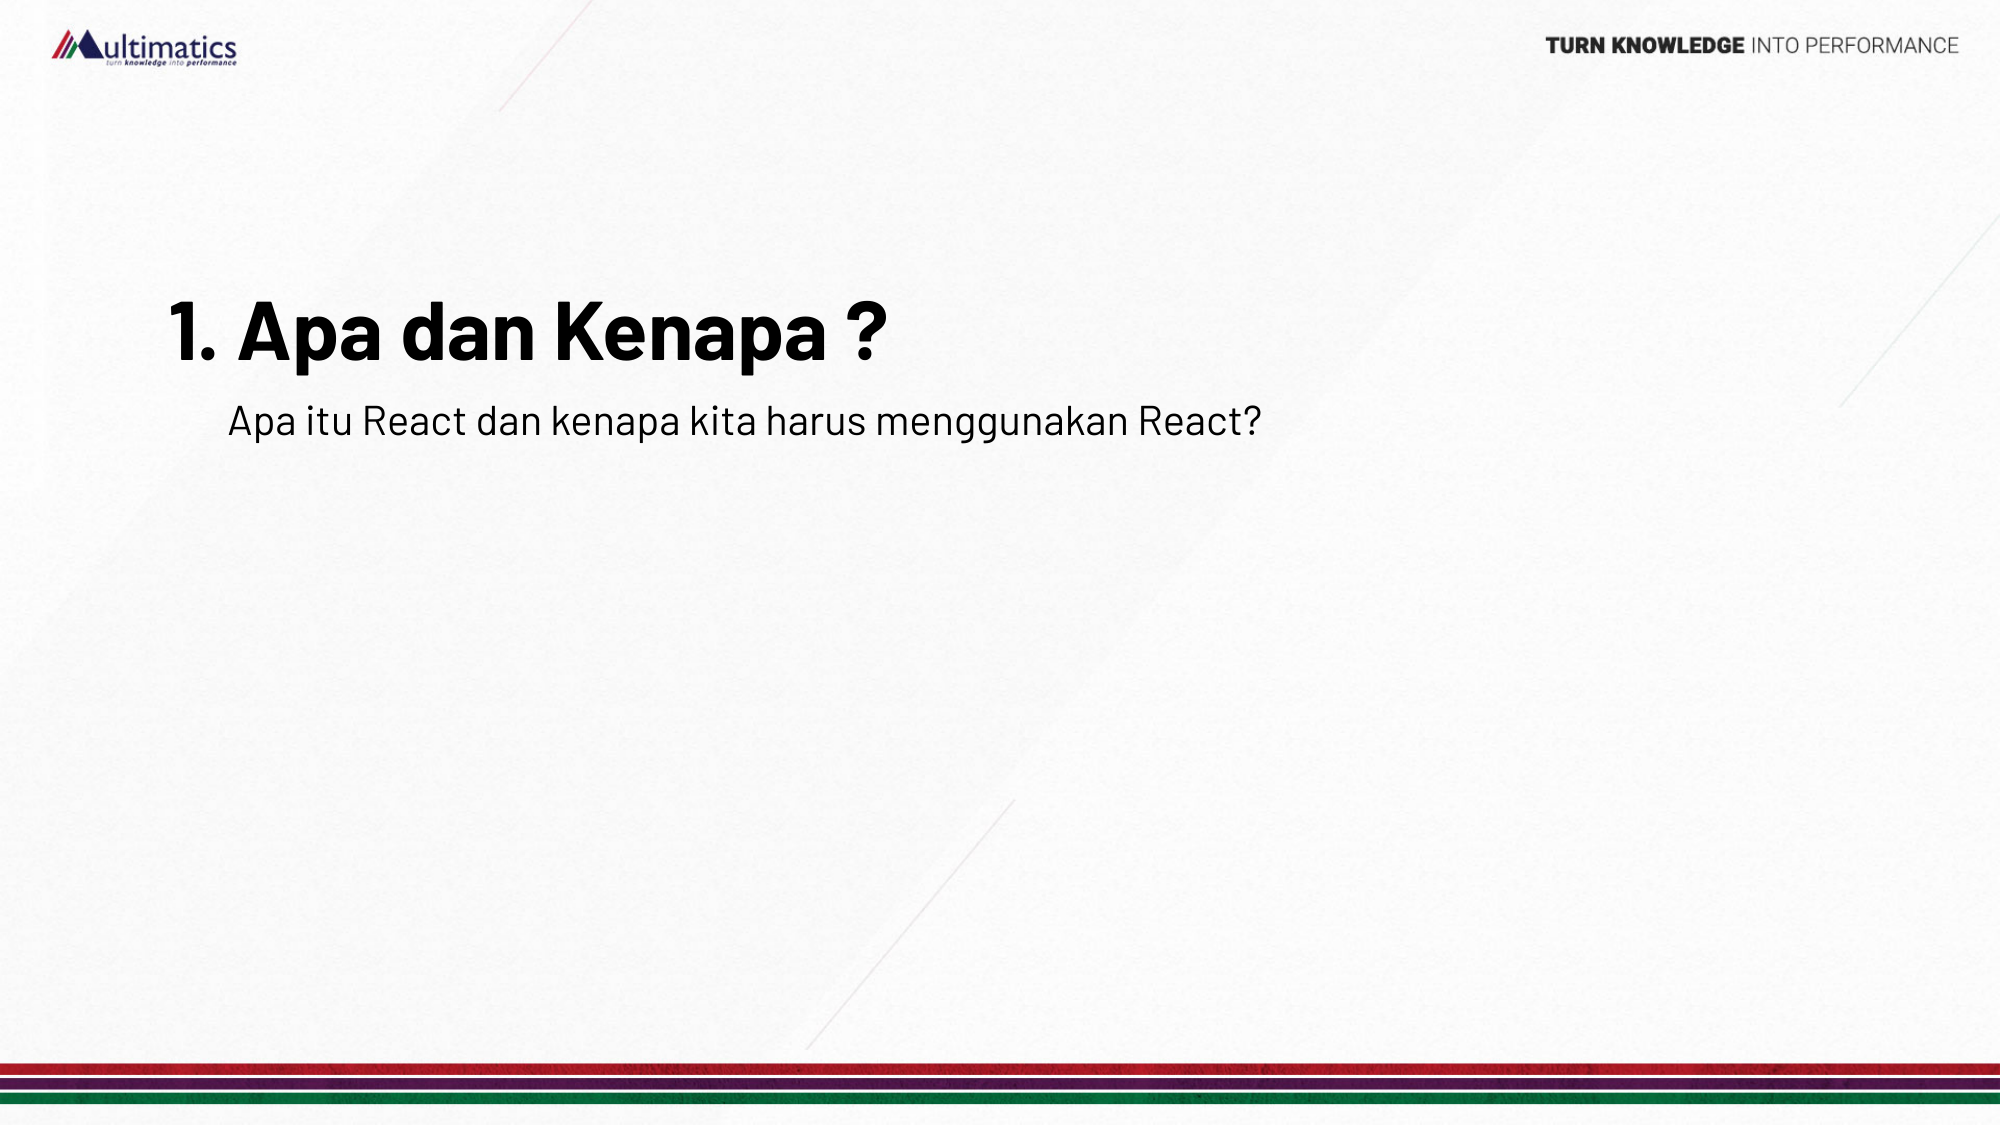

1. Apa dan Kenapa ?
Apa itu React dan kenapa kita harus menggunakan React?